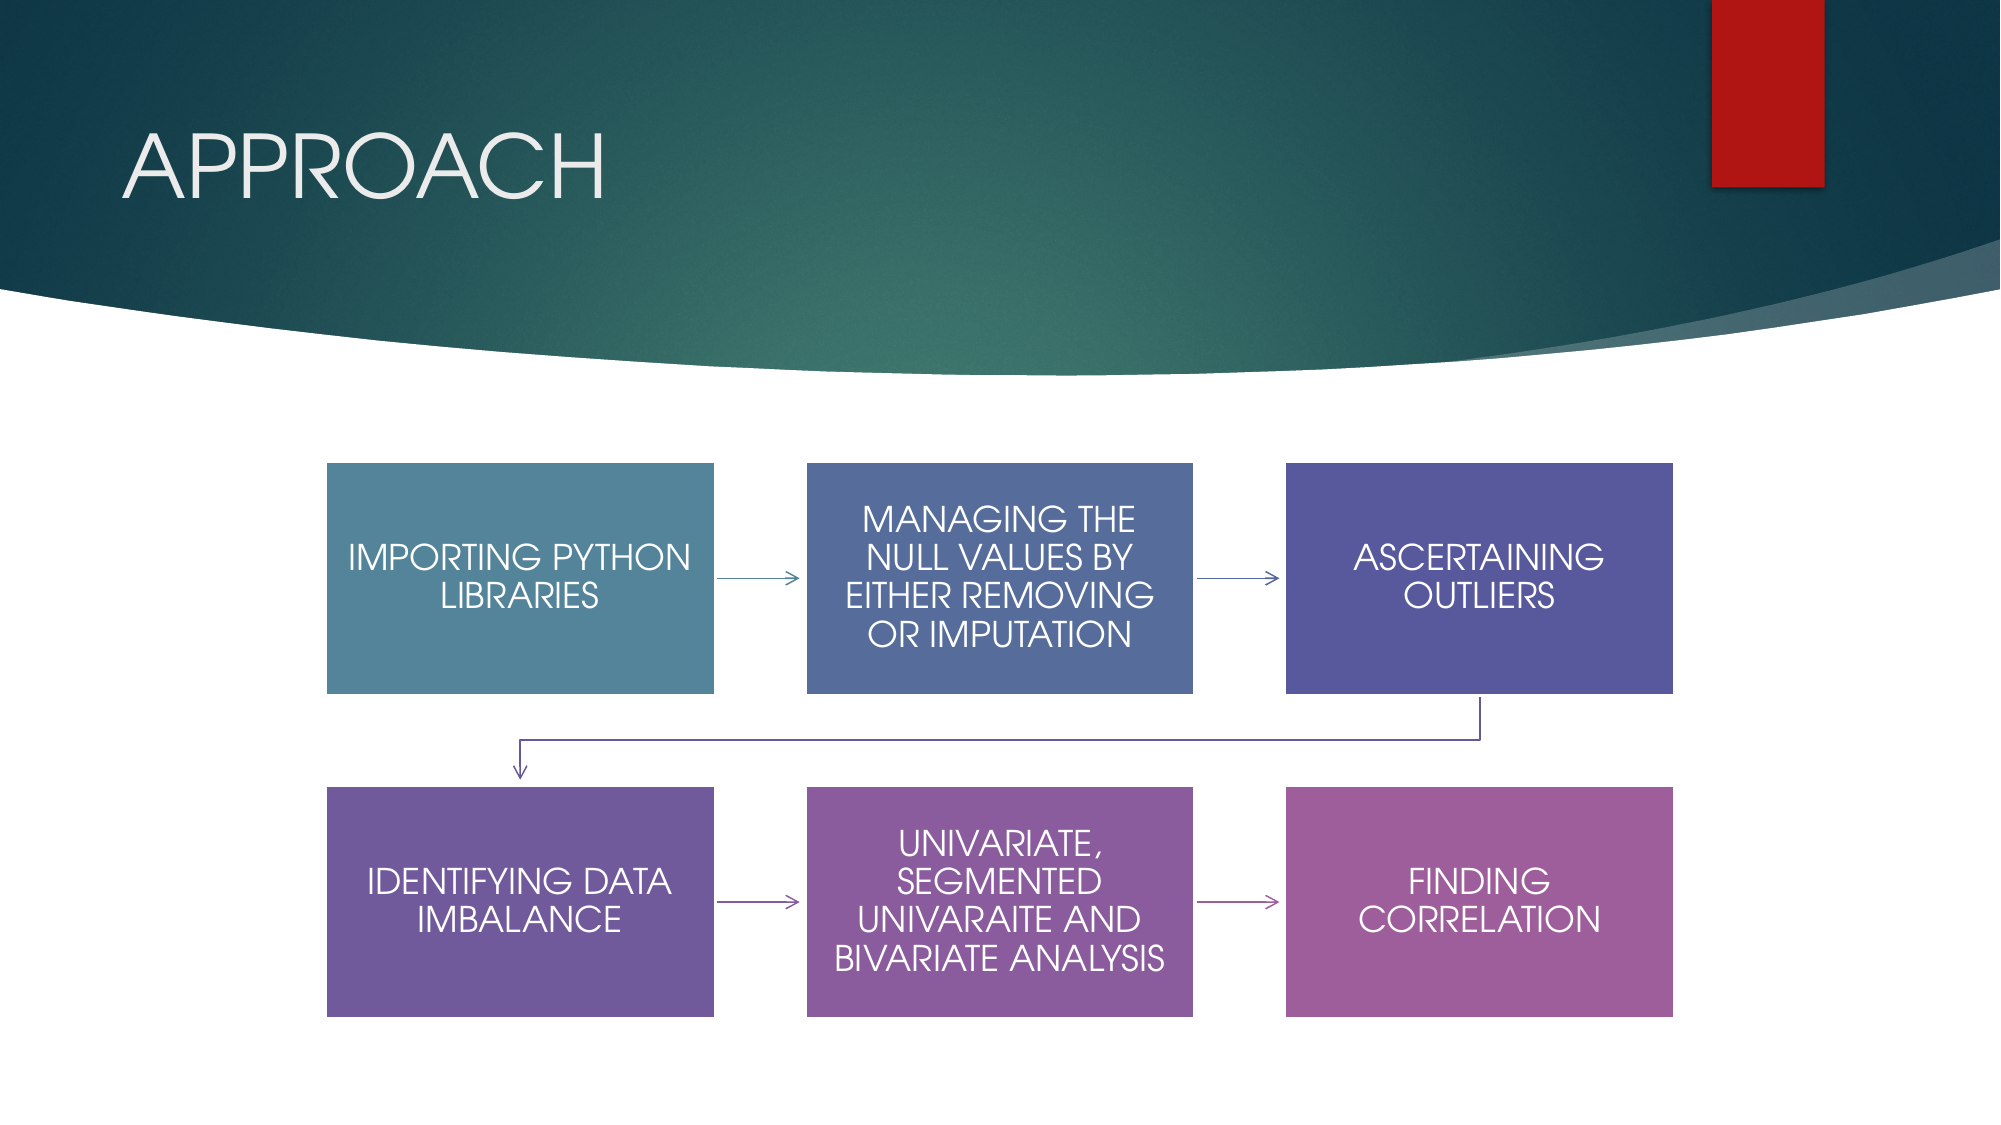

# APPROACH

IMPORTING PYTHON LIBRARIES

MANAGING THE NULL VALUES BY EITHER REMOVING OR IMPUTATION

ASCERTAINING OUTLIERS

IDENTIFYING DATA IMBALANCE

UNIVARIATE, SEGMENTED UNIVARAITE AND BIVARIATE ANALYSIS
FINDING CORRELATION